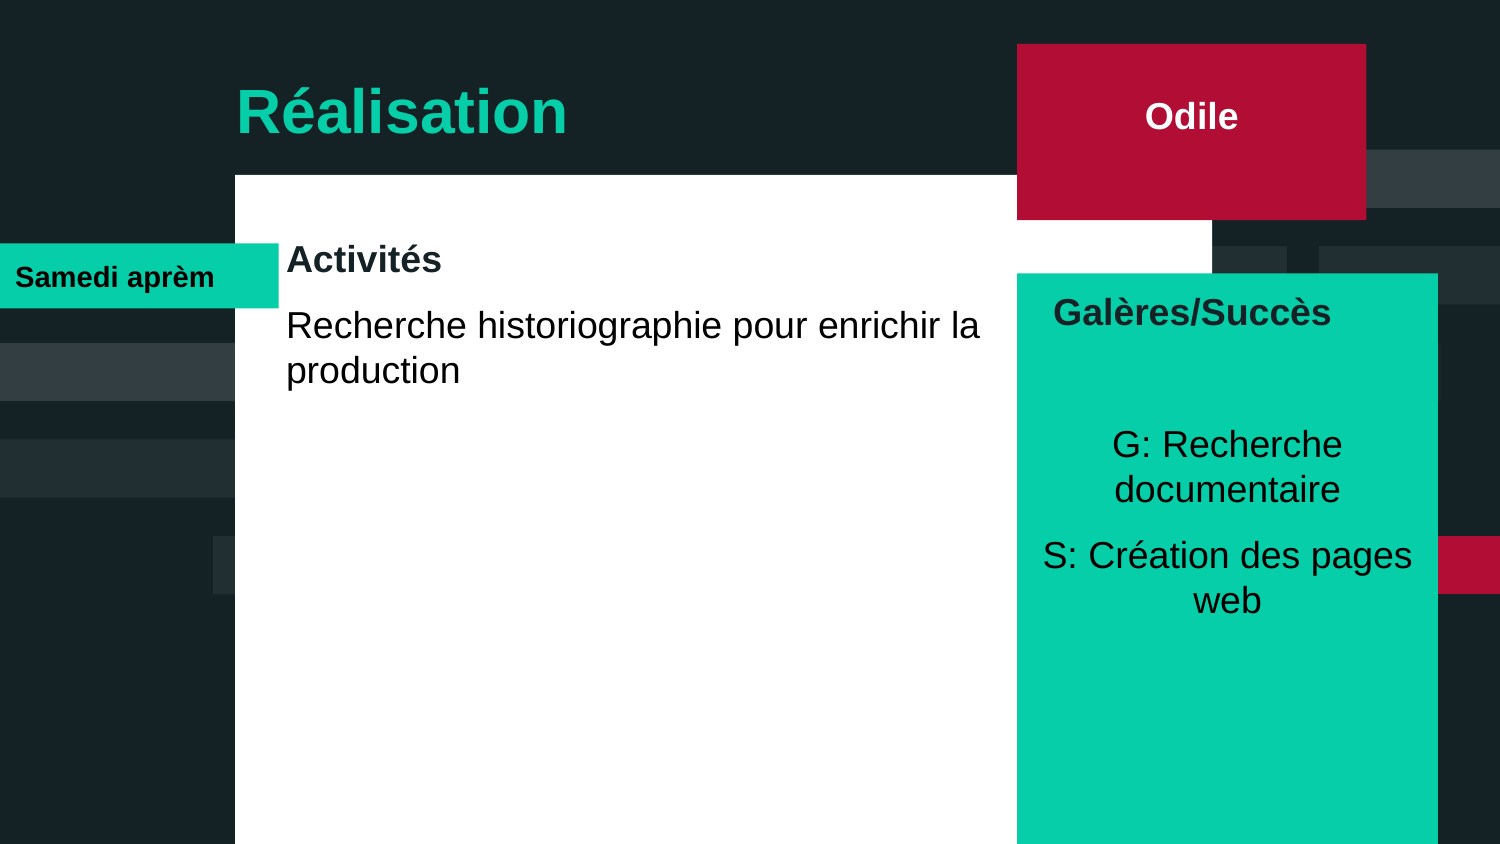

Odile

Réalisation

Activités
Recherche historiographie pour enrichir la production

Samedi aprèm
  Galères/Succès

G: Recherche documentaire
S: Création des pages web